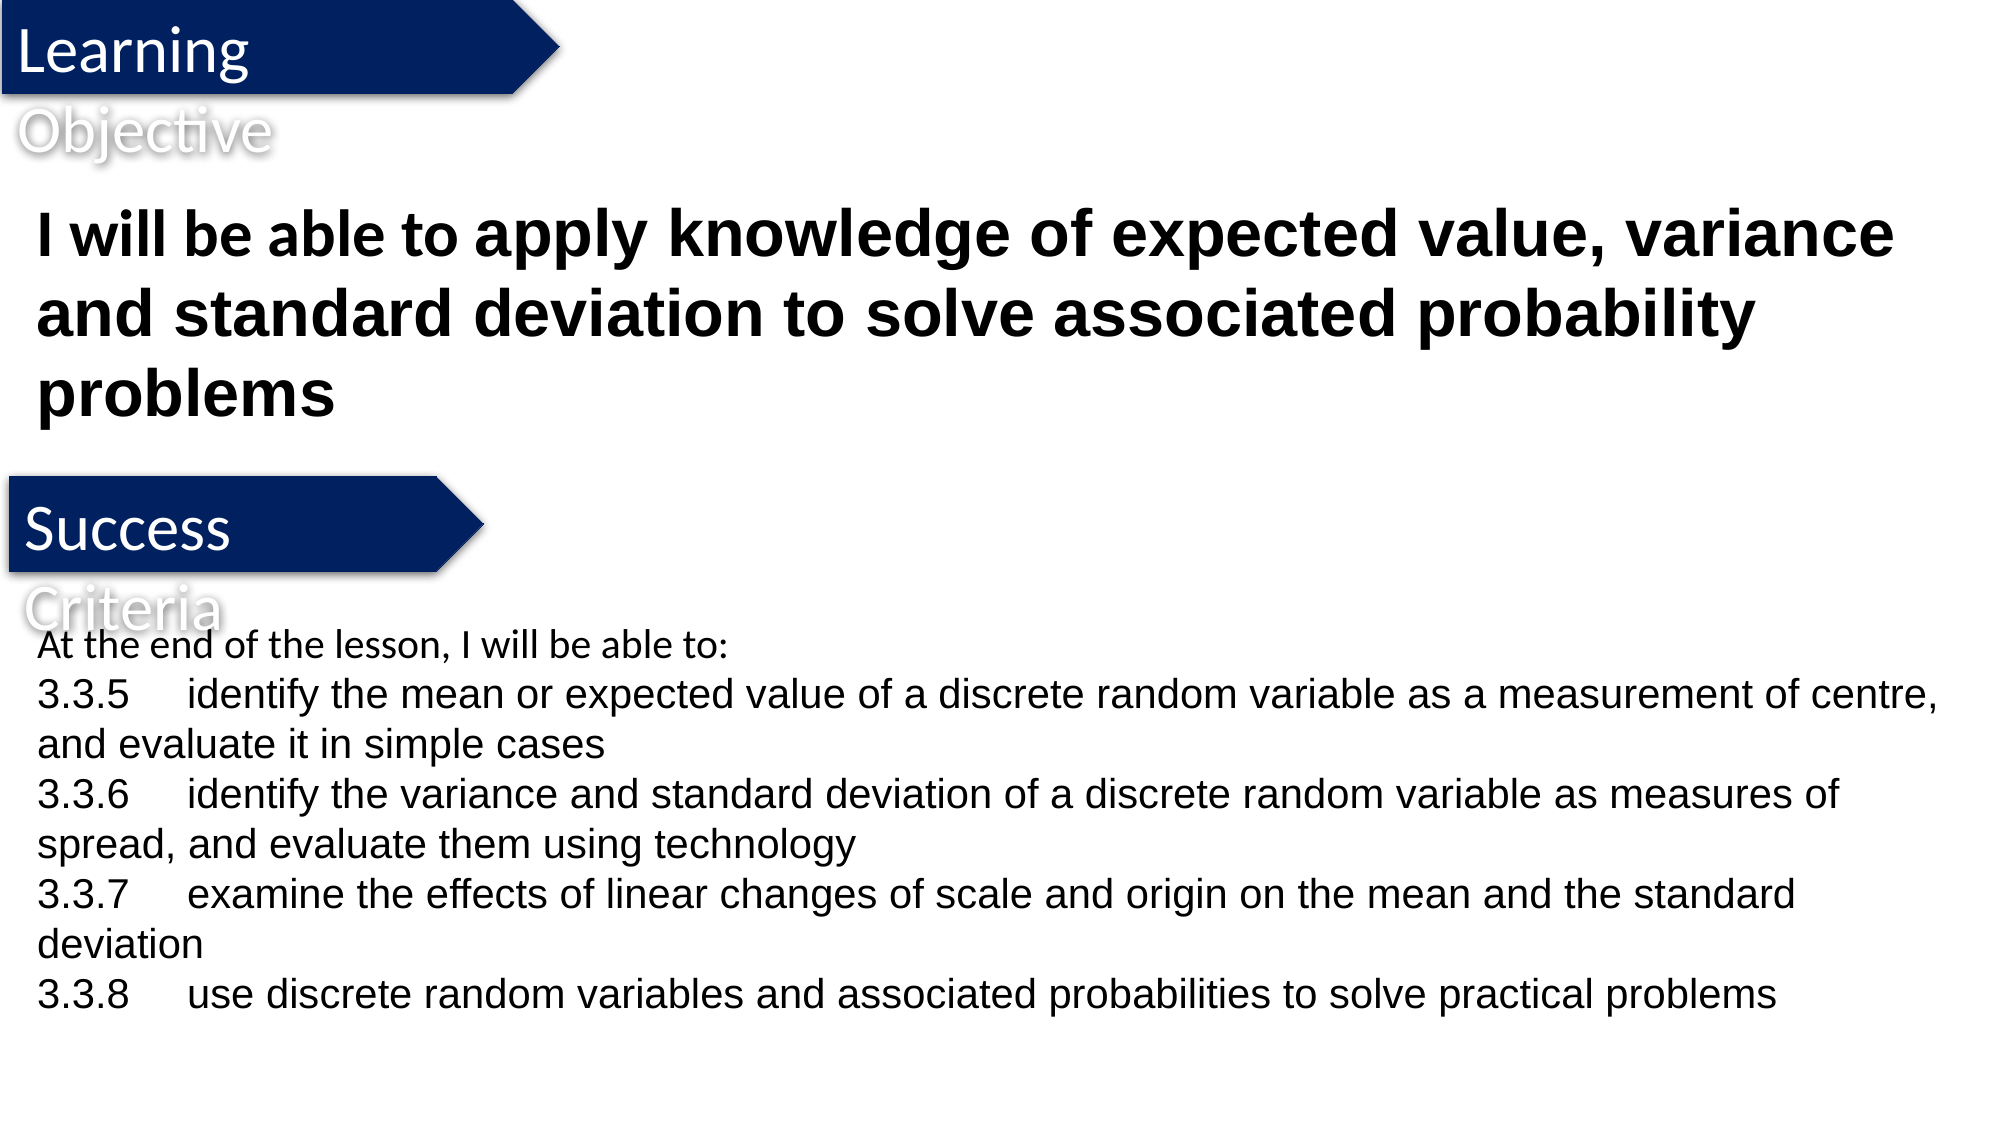

Learning Objective
I will be able to apply knowledge of expected value, variance and standard deviation to solve associated probability problems
Success Criteria
At the end of the lesson, I will be able to:
3.3.5	identify the mean or expected value of a discrete random variable as a measurement of centre, and evaluate it in simple cases
3.3.6	identify the variance and standard deviation of a discrete random variable as measures of spread, and evaluate them using technology
3.3.7	examine the effects of linear changes of scale and origin on the mean and the standard deviation
3.3.8	use discrete random variables and associated probabilities to solve practical problems